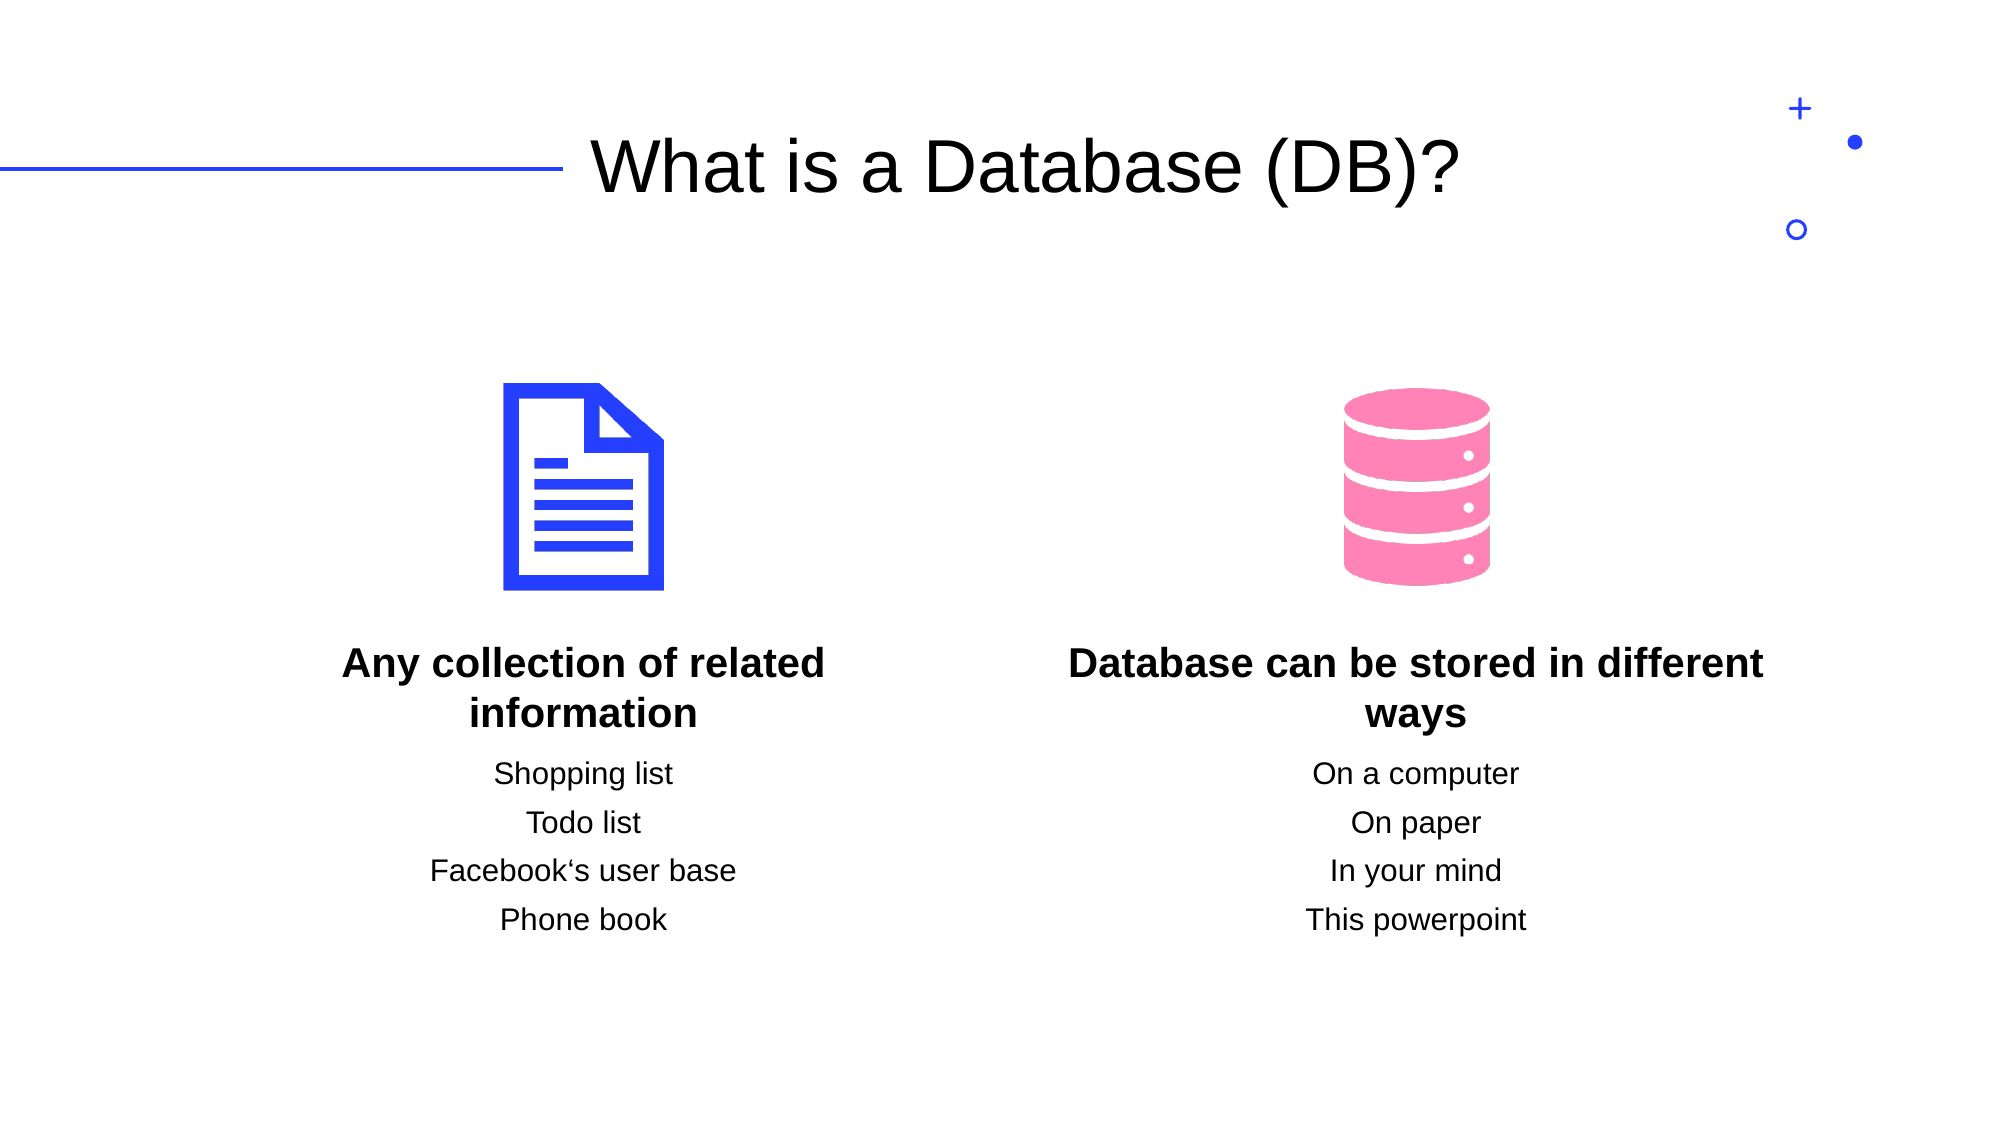

# What is a Database (DB)?

Any collection of related information
Shopping list
Todo list
Facebook‘s user base
Phone book
Database can be stored in different ways
On a computer
On paper
In your mind
This powerpoint